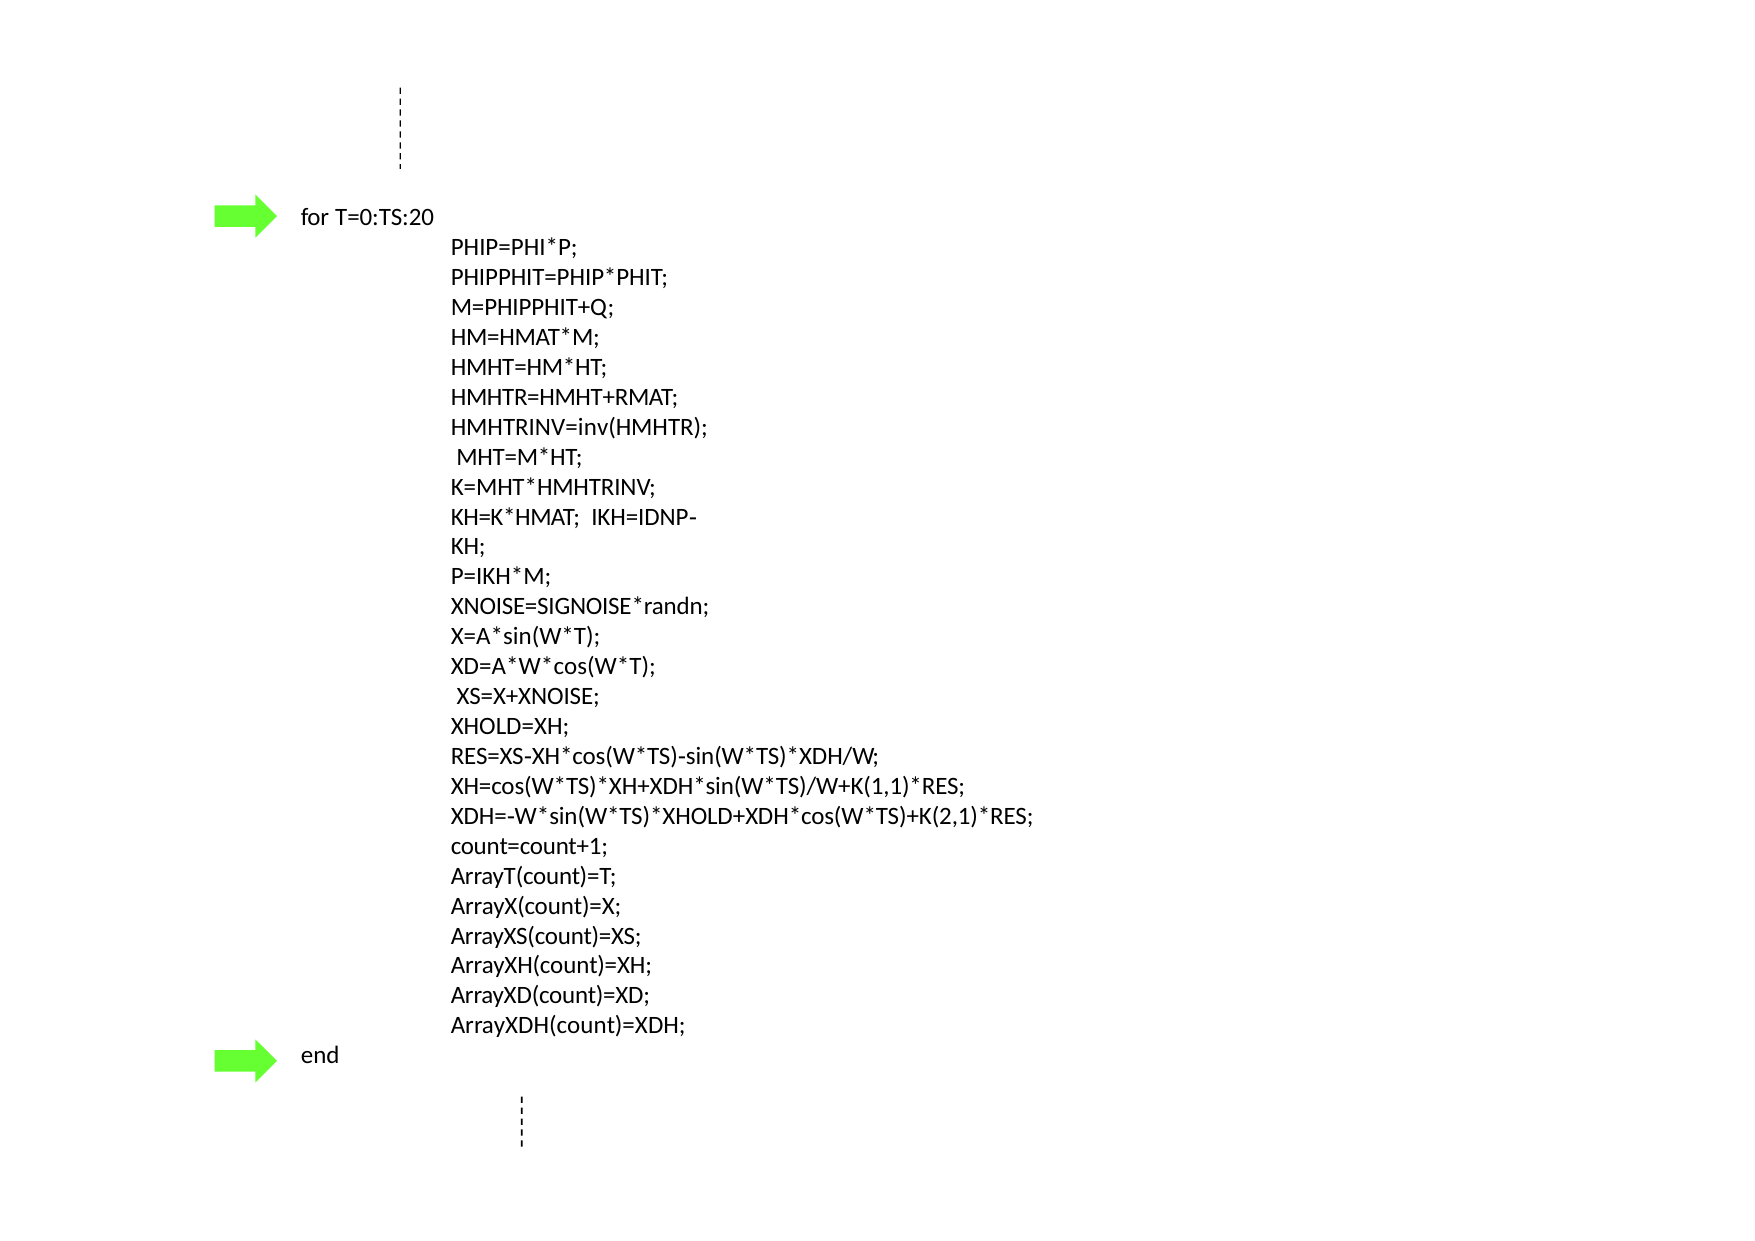

for T=0:TS:20
PHIP=PHI*P;  PHIPPHIT=PHIP*PHIT;  M=PHIPPHIT+Q;  HM=HMAT*M;  HMHT=HM*HT;  HMHTR=HMHT+RMAT;  HMHTRINV=inv(HMHTR);  MHT=M*HT;  K=MHT*HMHTRINV;  KH=K*HMAT;  IKH=IDNP‐KH;
P=IKH*M;  XNOISE=SIGNOISE*randn;
X=A*sin(W*T);  XD=A*W*cos(W*T);  XS=X+XNOISE;  XHOLD=XH;
RES=XS‐XH*cos(W*TS)‐sin(W*TS)*XDH/W;  XH=cos(W*TS)*XH+XDH*sin(W*TS)/W+K(1,1)*RES;  XDH=‐W*sin(W*TS)*XHOLD+XDH*cos(W*TS)+K(2,1)*RES;
count=count+1;  ArrayT(count)=T;  ArrayX(count)=X;  ArrayXS(count)=XS;  ArrayXH(count)=XH;  ArrayXD(count)=XD;  ArrayXDH(count)=XDH;
end